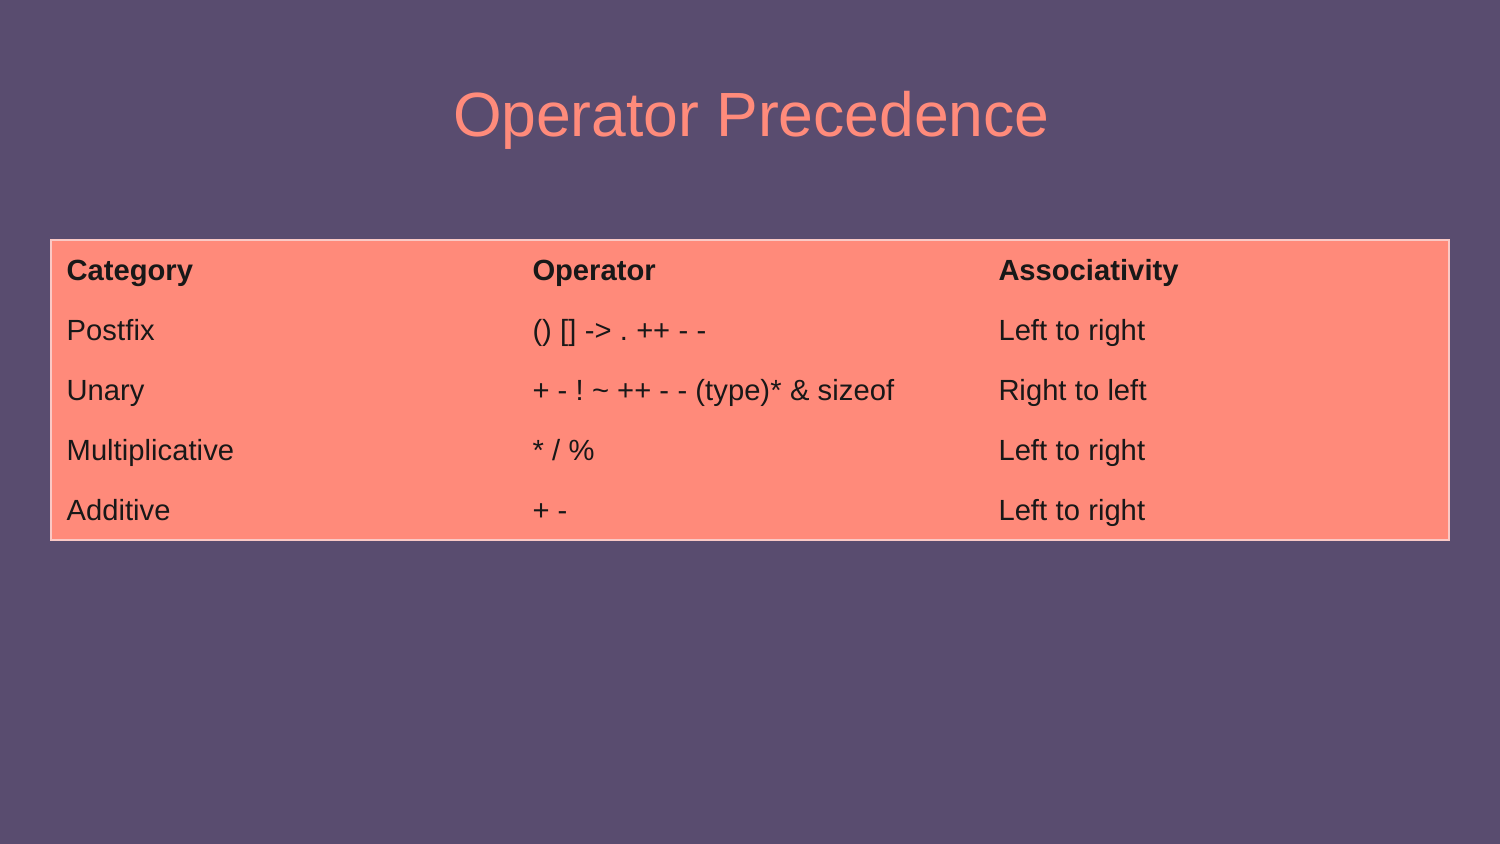

# Operator Precedence
| Category | Operator | Associativity |
| --- | --- | --- |
| Postfix | () [] -> . ++ - - | Left to right |
| Unary | + - ! ~ ++ - - (type)\* & sizeof | Right to left |
| Multiplicative | \* / % | Left to right |
| Additive | + - | Left to right |